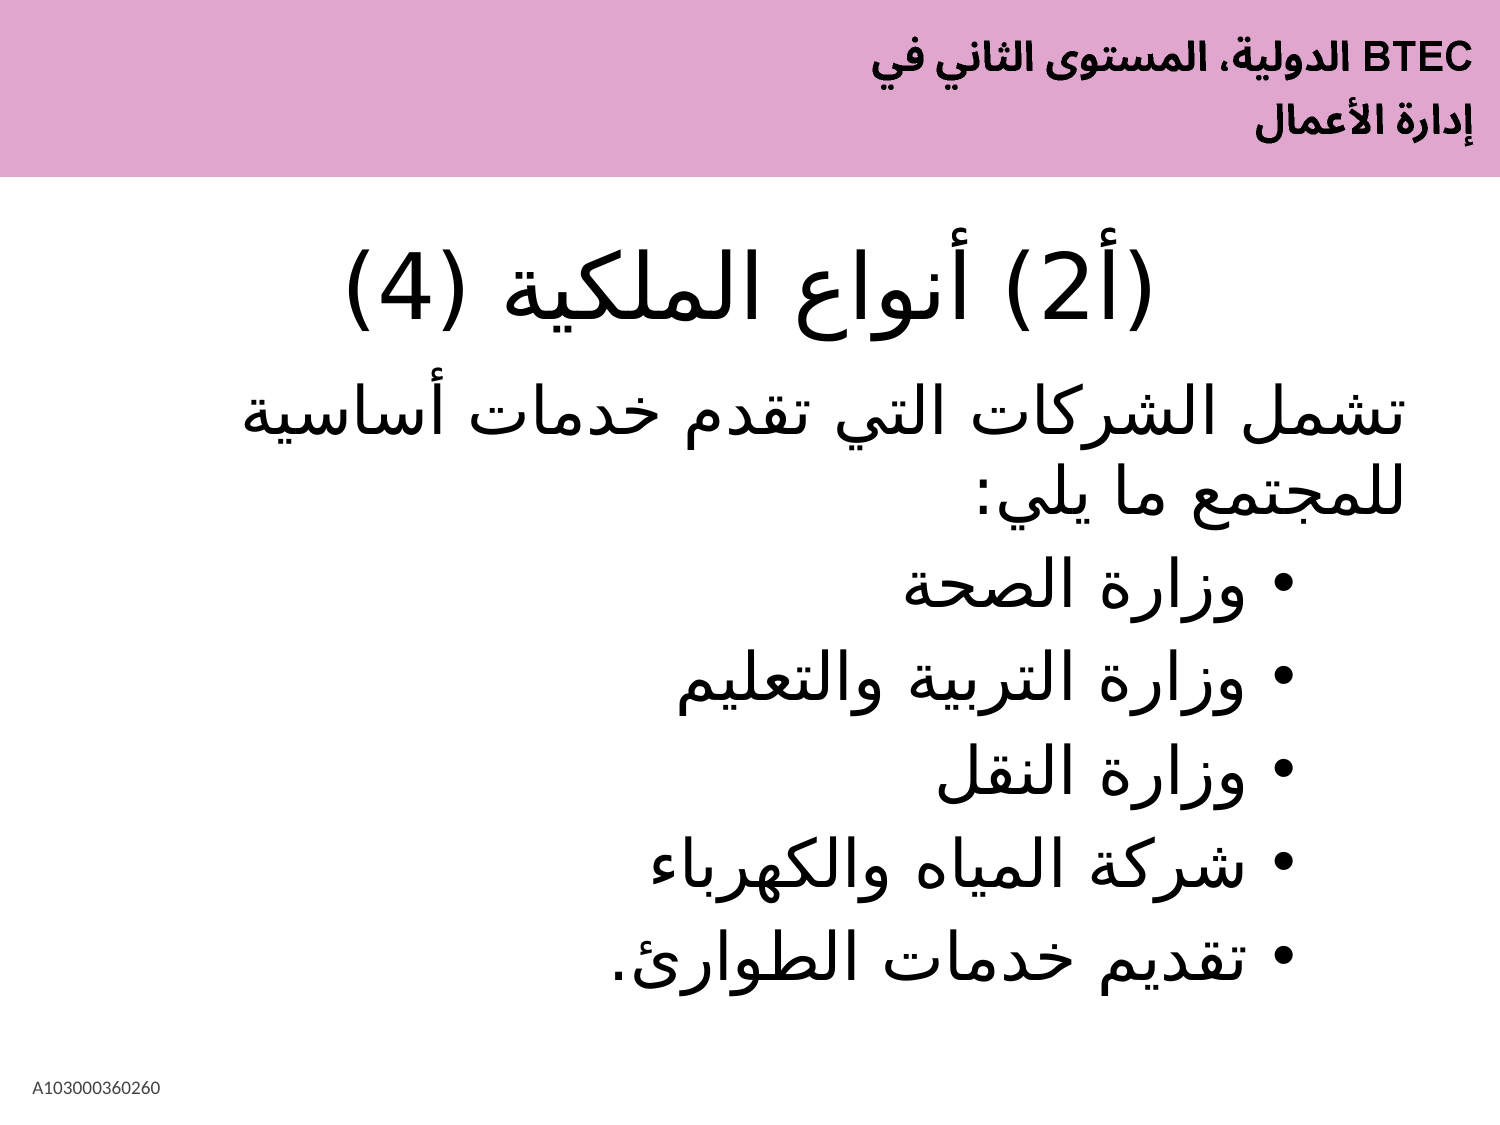

# (أ2) أنواع الملكية (4)
تشمل الشركات التي تقدم خدمات أساسية للمجتمع ما يلي:
وزارة الصحة
وزارة التربية والتعليم
وزارة النقل
شركة المياه والكهرباء
تقديم خدمات الطوارئ.

A103000360260